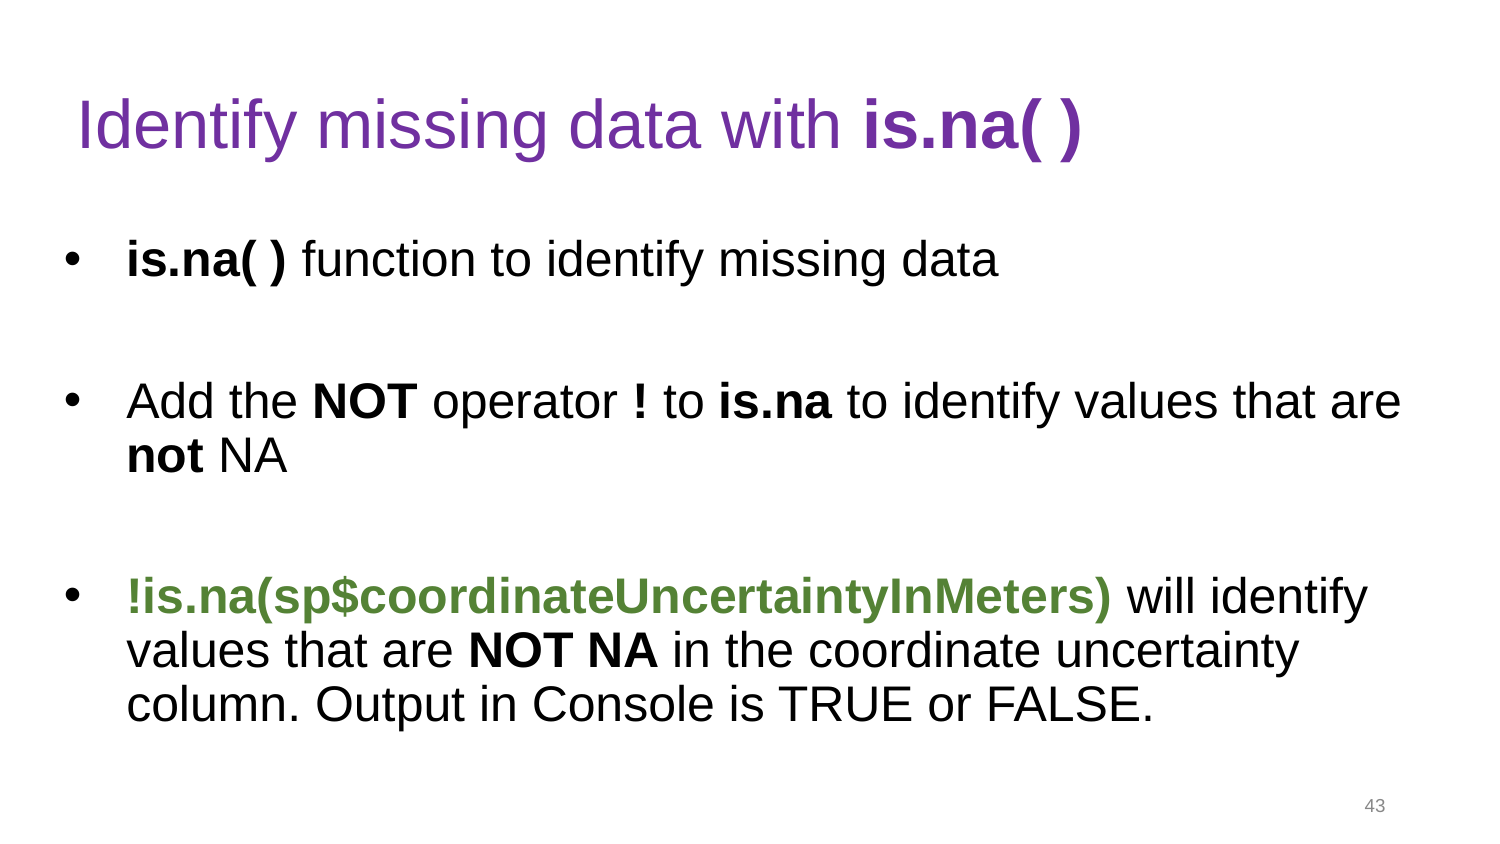

# Identify missing data with is.na( )
is.na( ) function to identify missing data

Add the NOT operator ! to is.na to identify values that are not NA

!is.na(sp$coordinateUncertaintyInMeters) will identify values that are NOT NA in the coordinate uncertainty column. Output in Console is TRUE or FALSE.
43